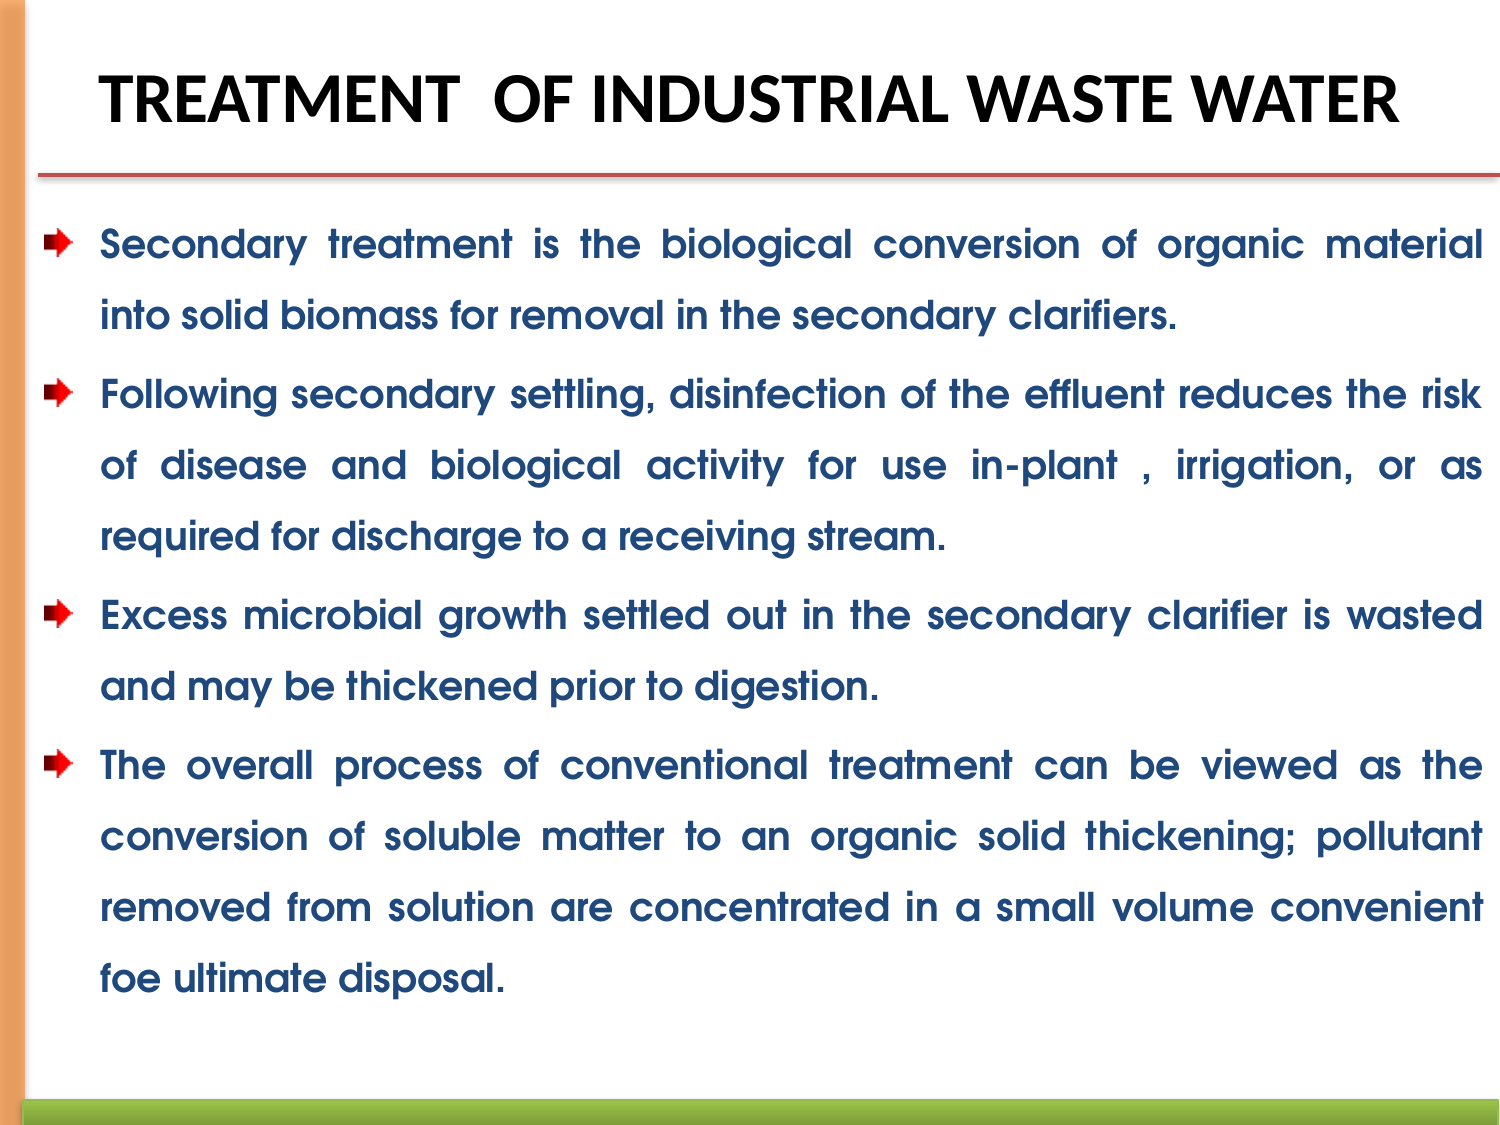

# TREATMENT  OF INDUSTRIAL WASTE WATER
Secondary treatment is the biological conversion of organic material into solid biomass for removal in the secondary clarifiers.
Following secondary settling, disinfection of the effluent reduces the risk of disease and biological activity for use in-plant , irrigation, or as required for discharge to a receiving stream.
Excess microbial growth settled out in the secondary clarifier is wasted and may be thickened prior to digestion.
The overall process of conventional treatment can be viewed as the conversion of soluble matter to an organic solid thickening; pollutant removed from solution are concentrated in a small volume convenient foe ultimate disposal.